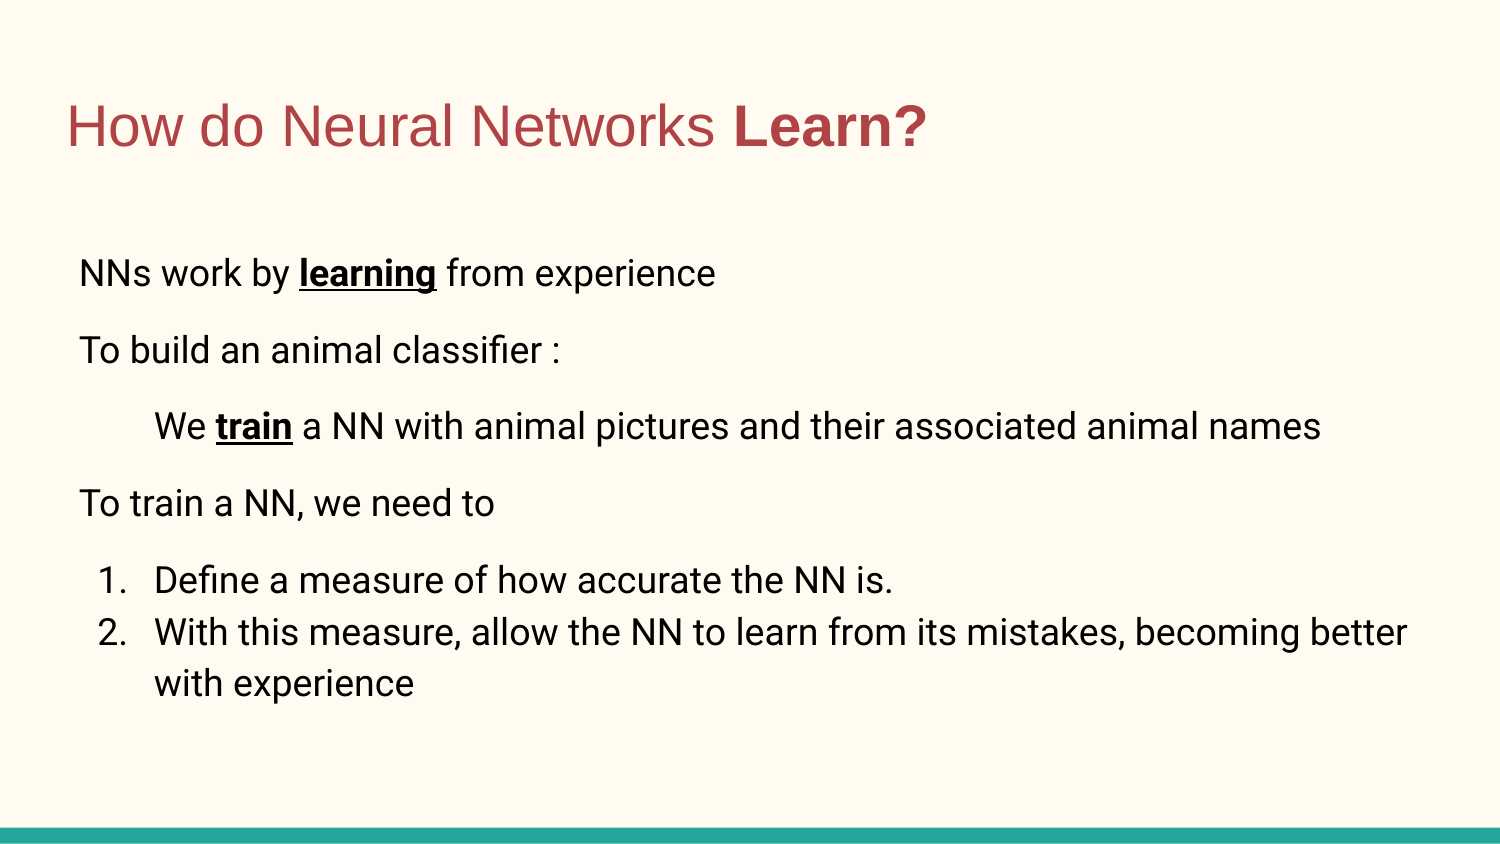

# How do Neural Networks Learn?
NNs work by learning from experience
To build an animal classifier :
We train a NN with animal pictures and their associated animal names
To train a NN, we need to
Define a measure of how accurate the NN is.
With this measure, allow the NN to learn from its mistakes, becoming better with experience